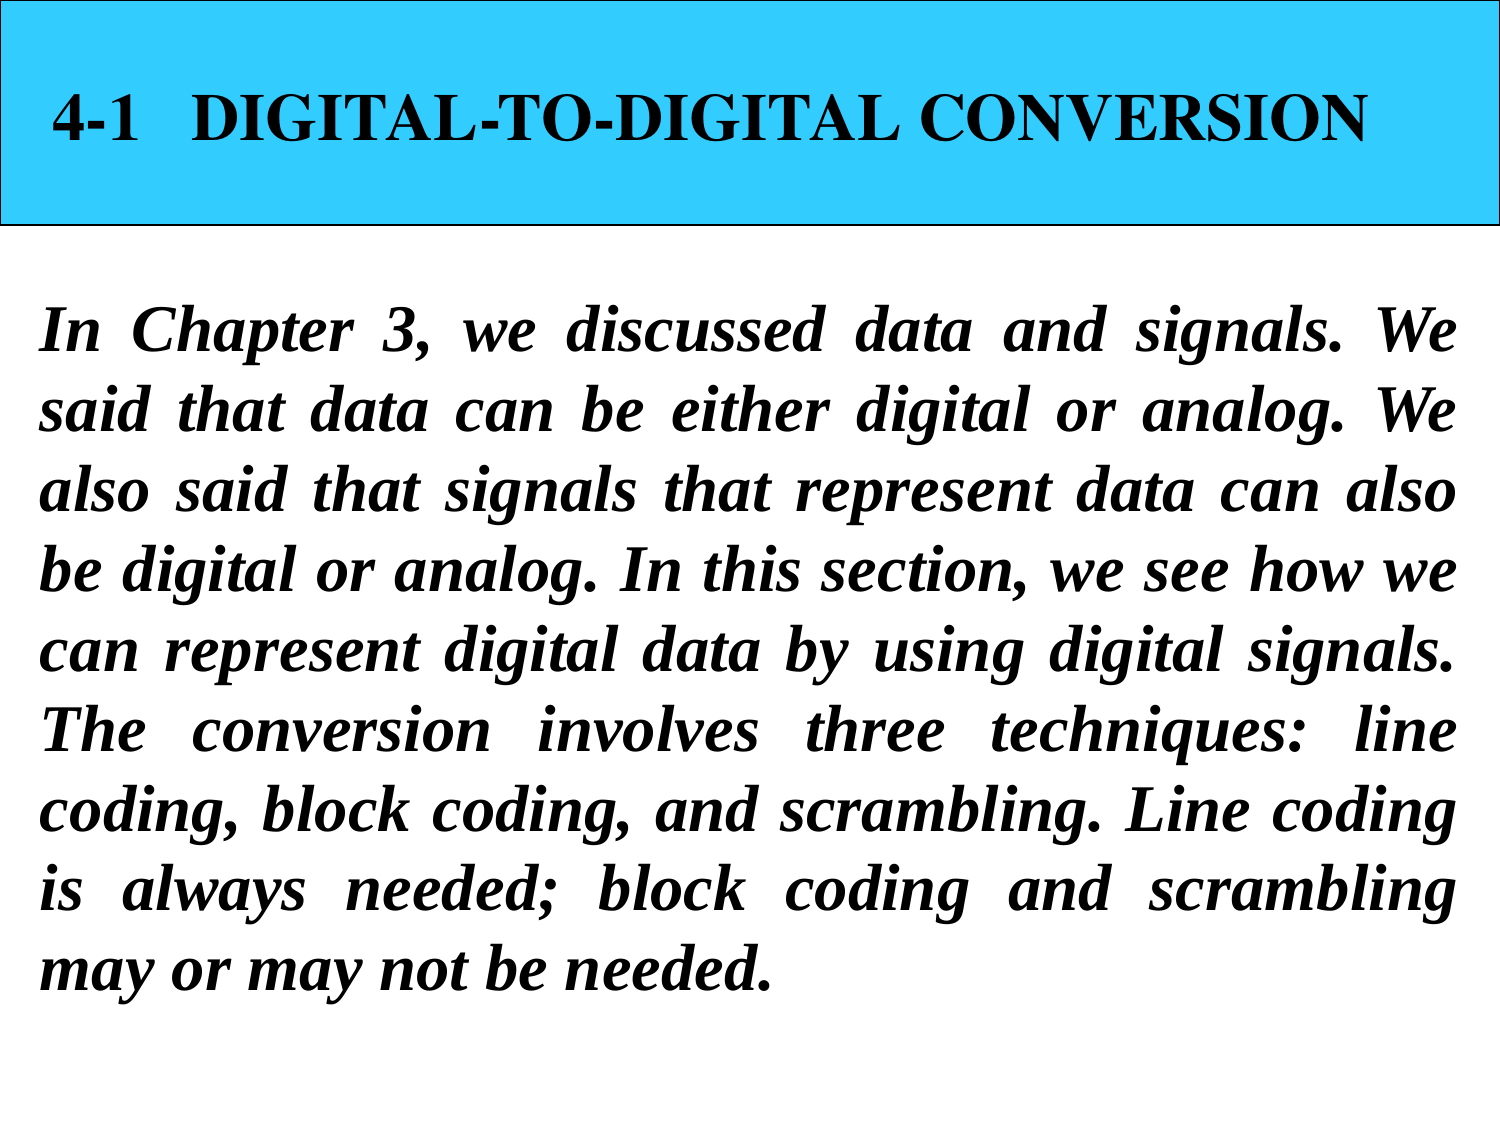

4-1   DIGITAL-TO-DIGITAL CONVERSION
In Chapter 3, we discussed data and signals. We said that data can be either digital or analog. We also said that signals that represent data can also be digital or analog. In this section, we see how we can represent digital data by using digital signals. The conversion involves three techniques: line coding, block coding, and scrambling. Line coding is always needed; block coding and scrambling may or may not be needed.